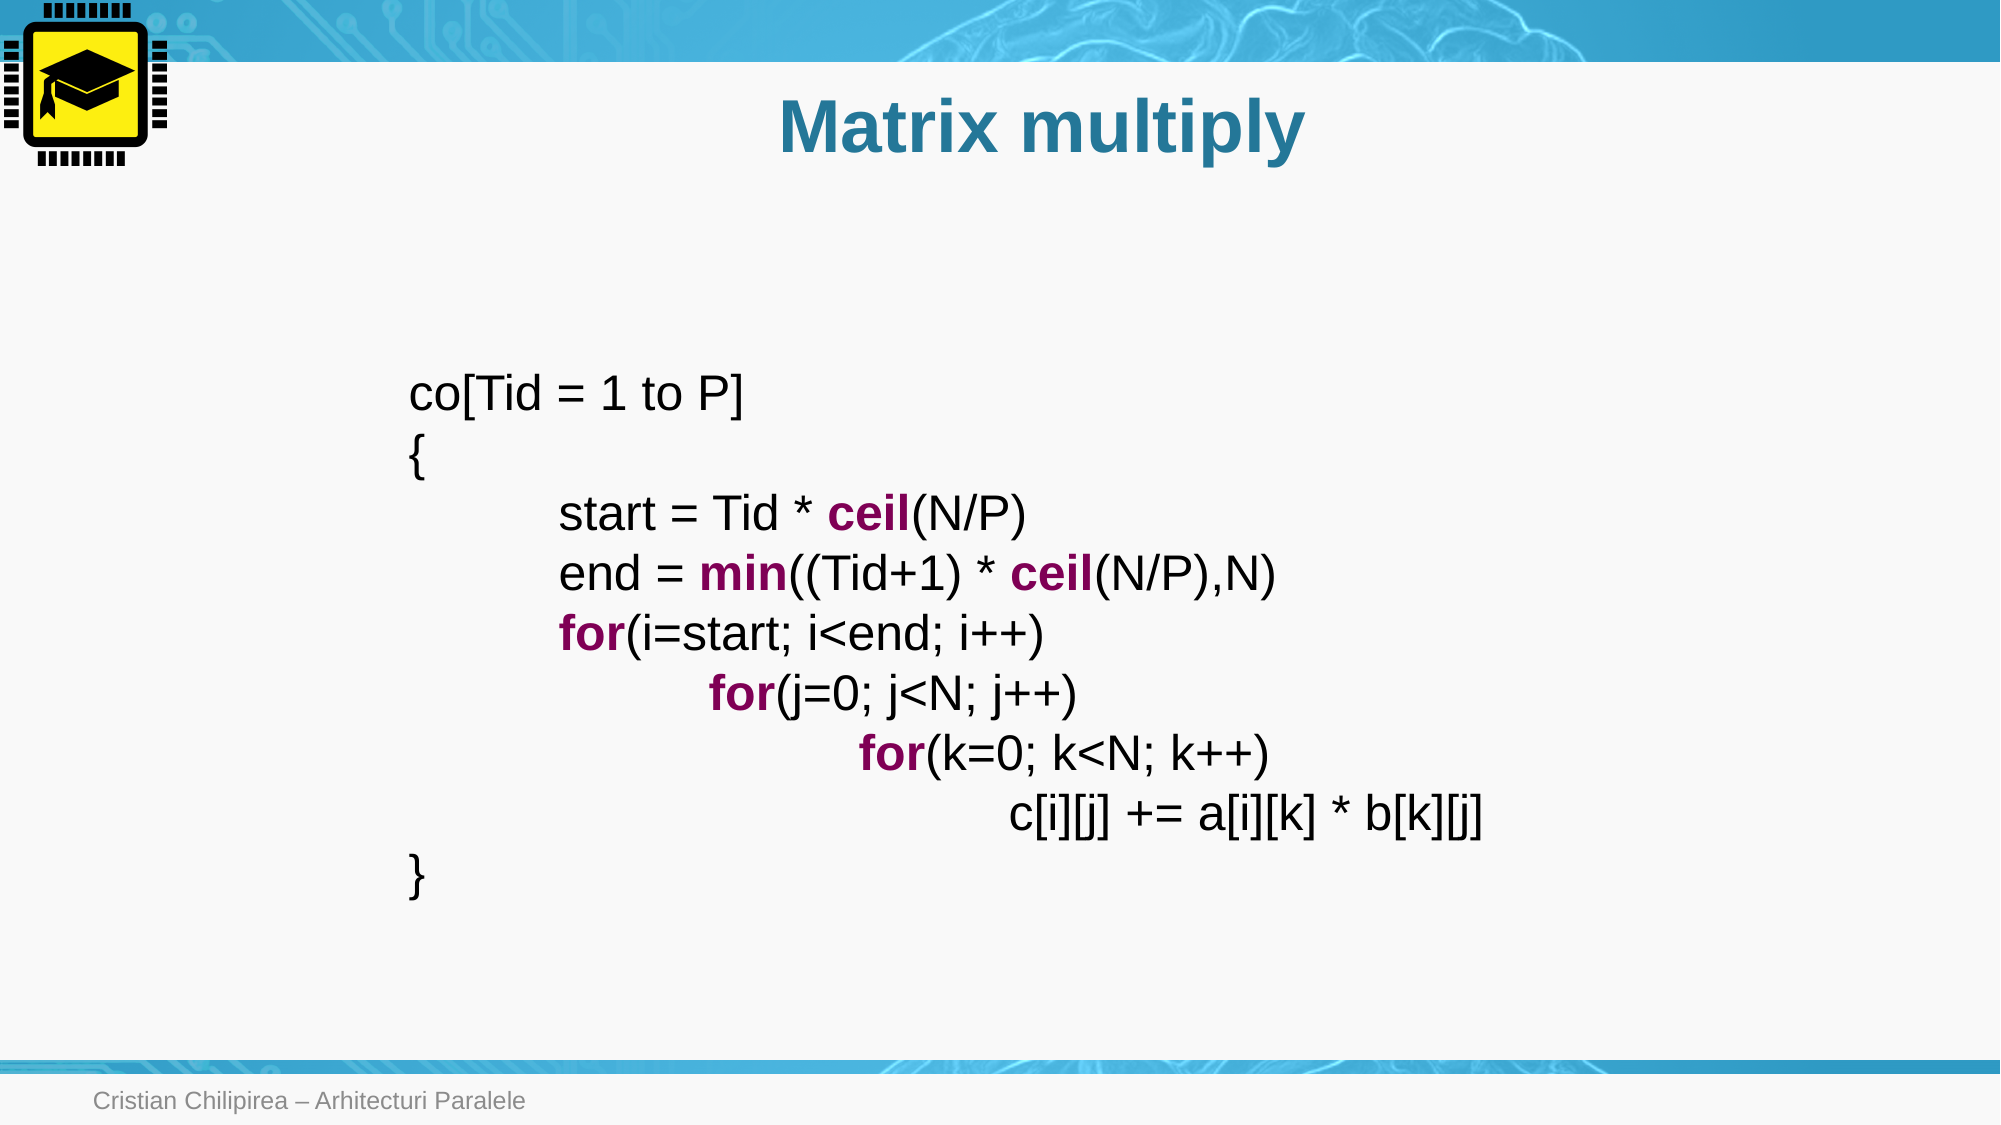

# Matrix multiply
co[Tid = 1 to P]
{
	start = Tid * ceil(N/P)
	end = min((Tid+1) * ceil(N/P),N)
	for(i=start; i<end; i++)
		for(j=0; j<N; j++)
			for(k=0; k<N; k++)
				c[i][j] += a[i][k] * b[k][j]
}
Cristian Chilipirea – Arhitecturi Paralele